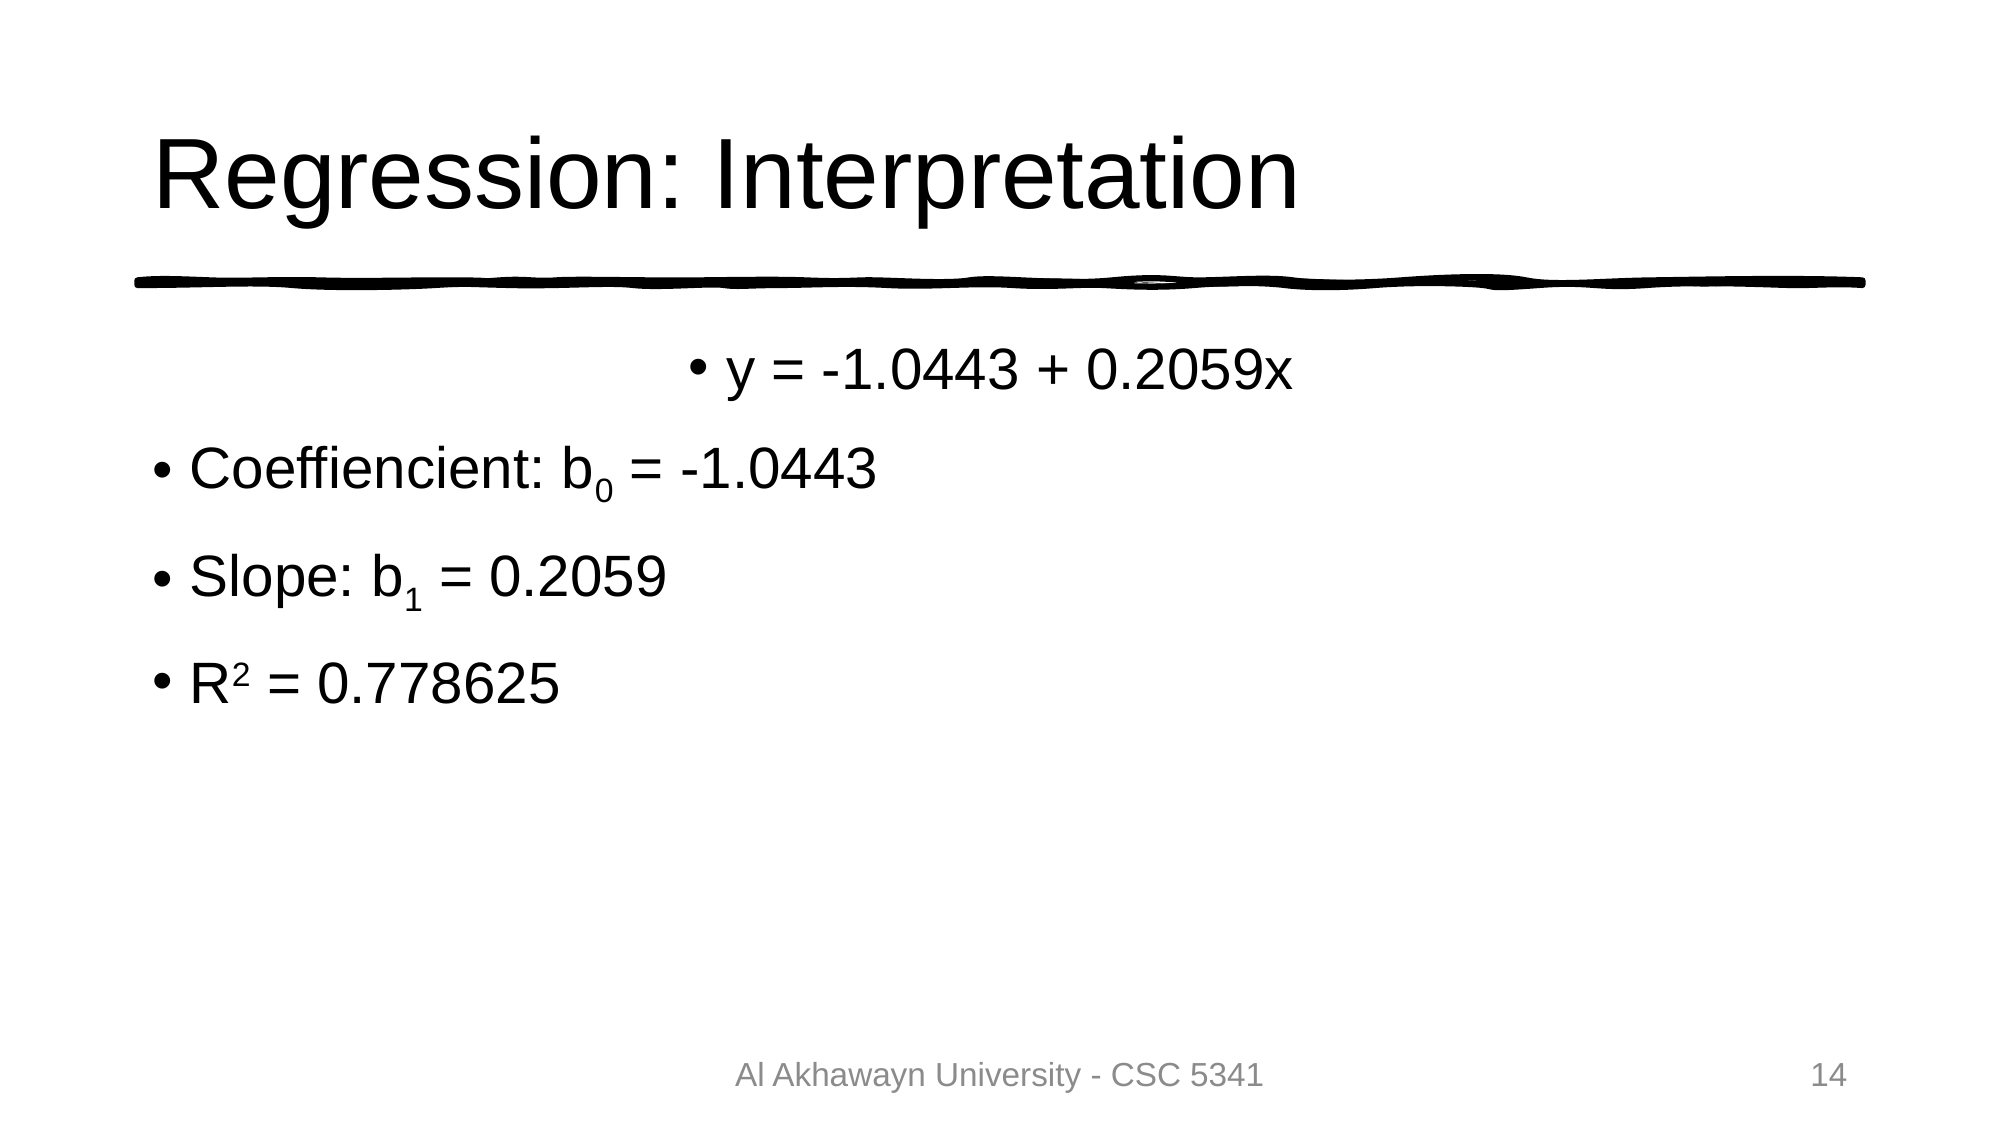

# Regression: Interpretation
y = -1.0443 + 0.2059x
Coeffiencient: b0 = -1.0443
Slope: b1 = 0.2059
R2 = 0.778625
Al Akhawayn University - CSC 5341
14